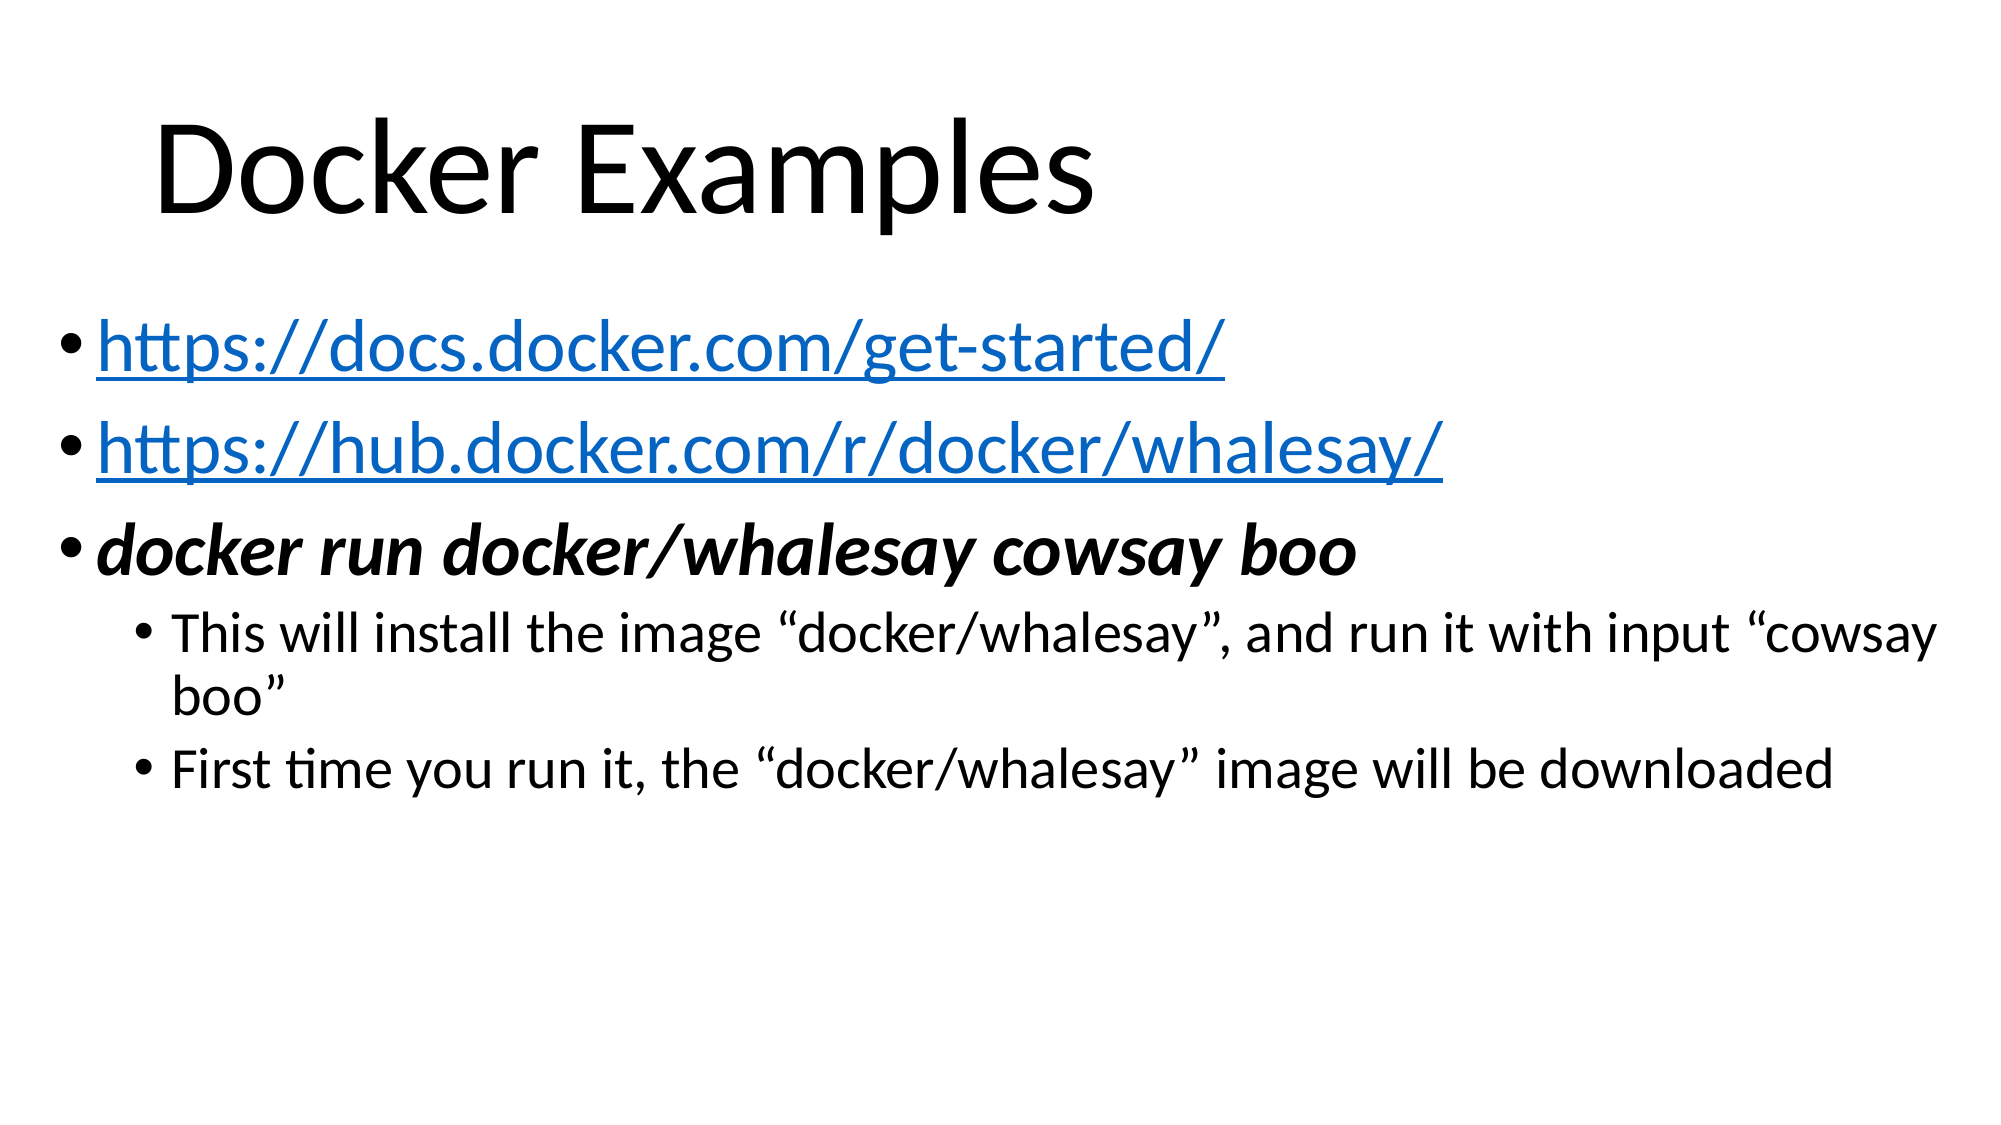

# Docker Examples
https://docs.docker.com/get-started/
https://hub.docker.com/r/docker/whalesay/
docker run docker/whalesay cowsay boo
This will install the image “docker/whalesay”, and run it with input “cowsay boo”
First time you run it, the “docker/whalesay” image will be downloaded